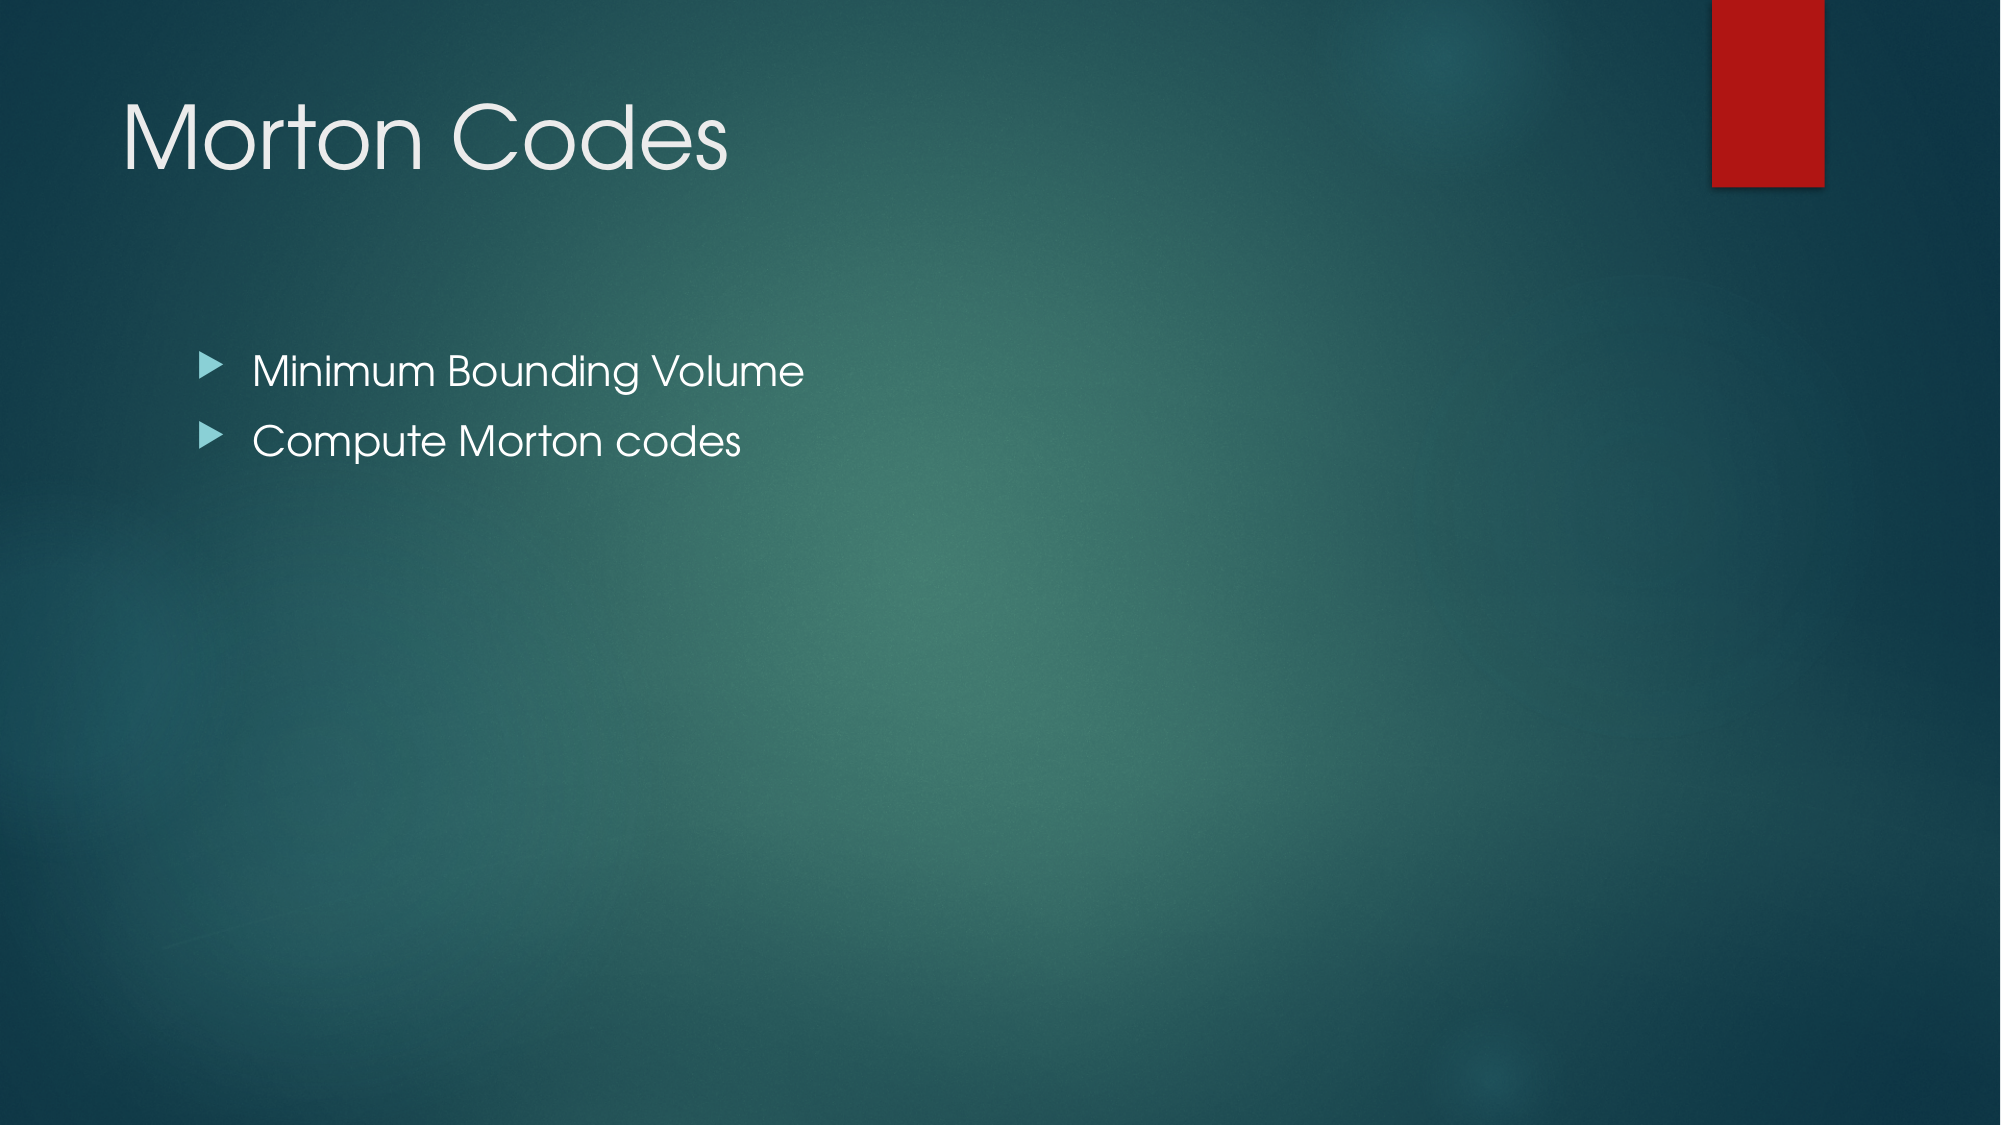

# Morton Codes
Minimum Bounding Volume
Compute Morton codes